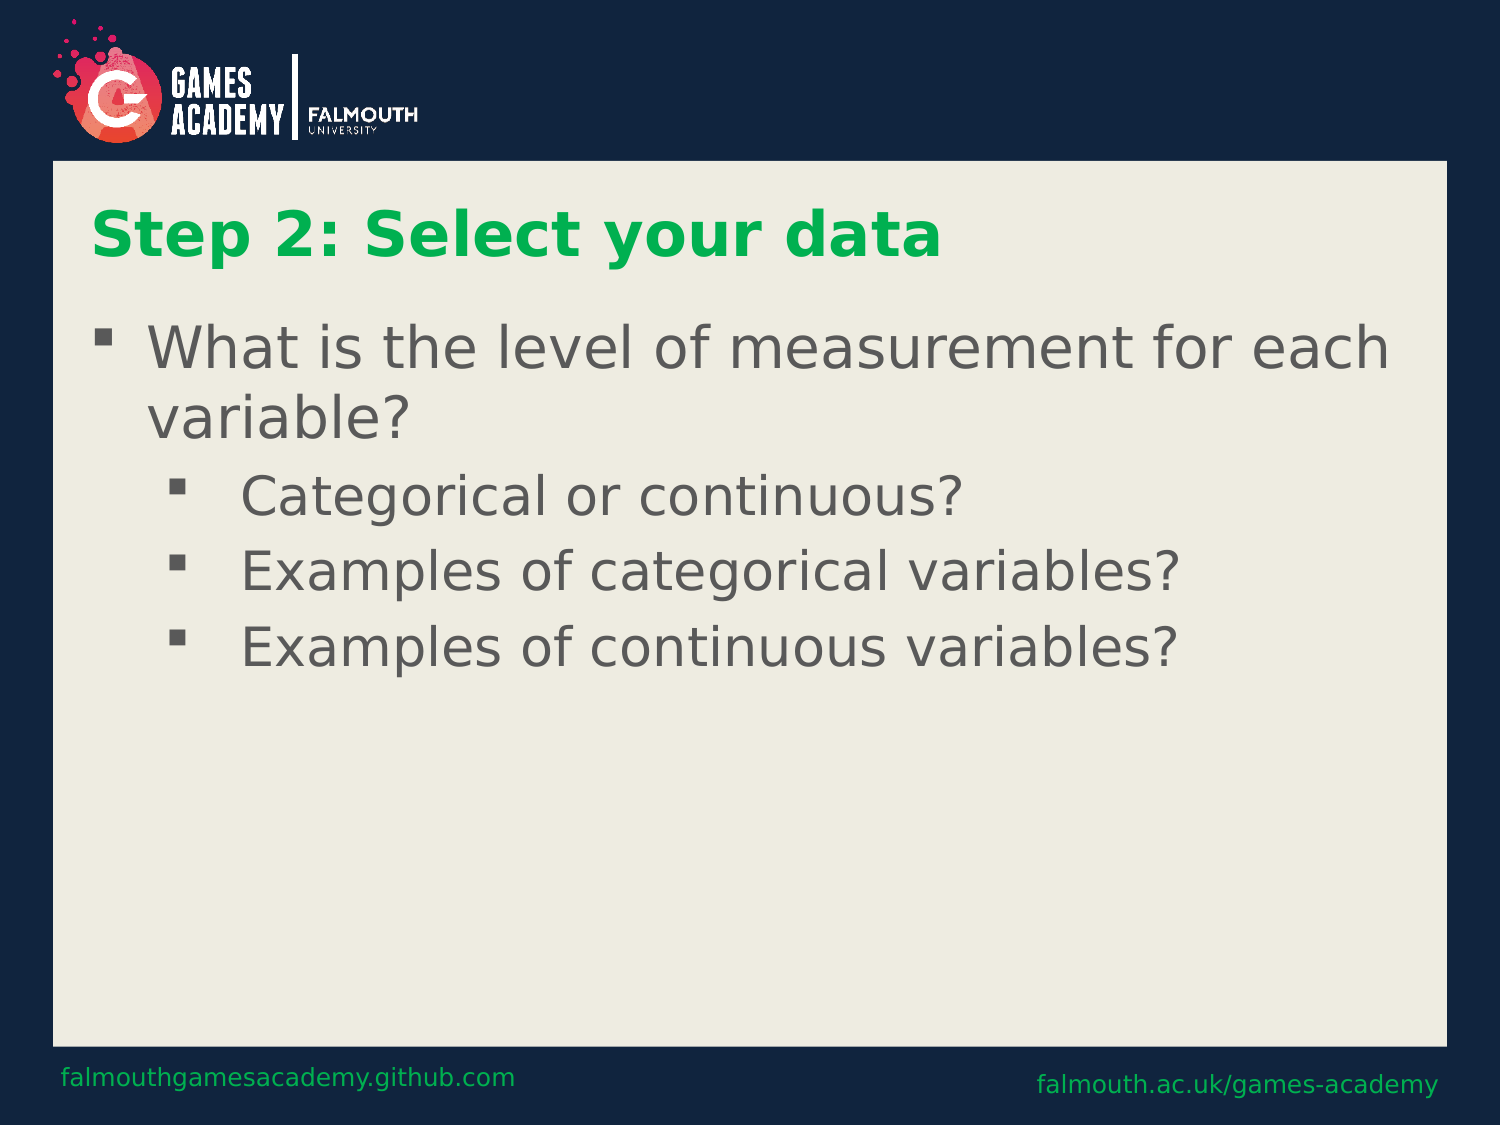

# Step 2: Select your data
What is the level of measurement for each variable?
Categorical or continuous?
Examples of categorical variables?
Examples of continuous variables?